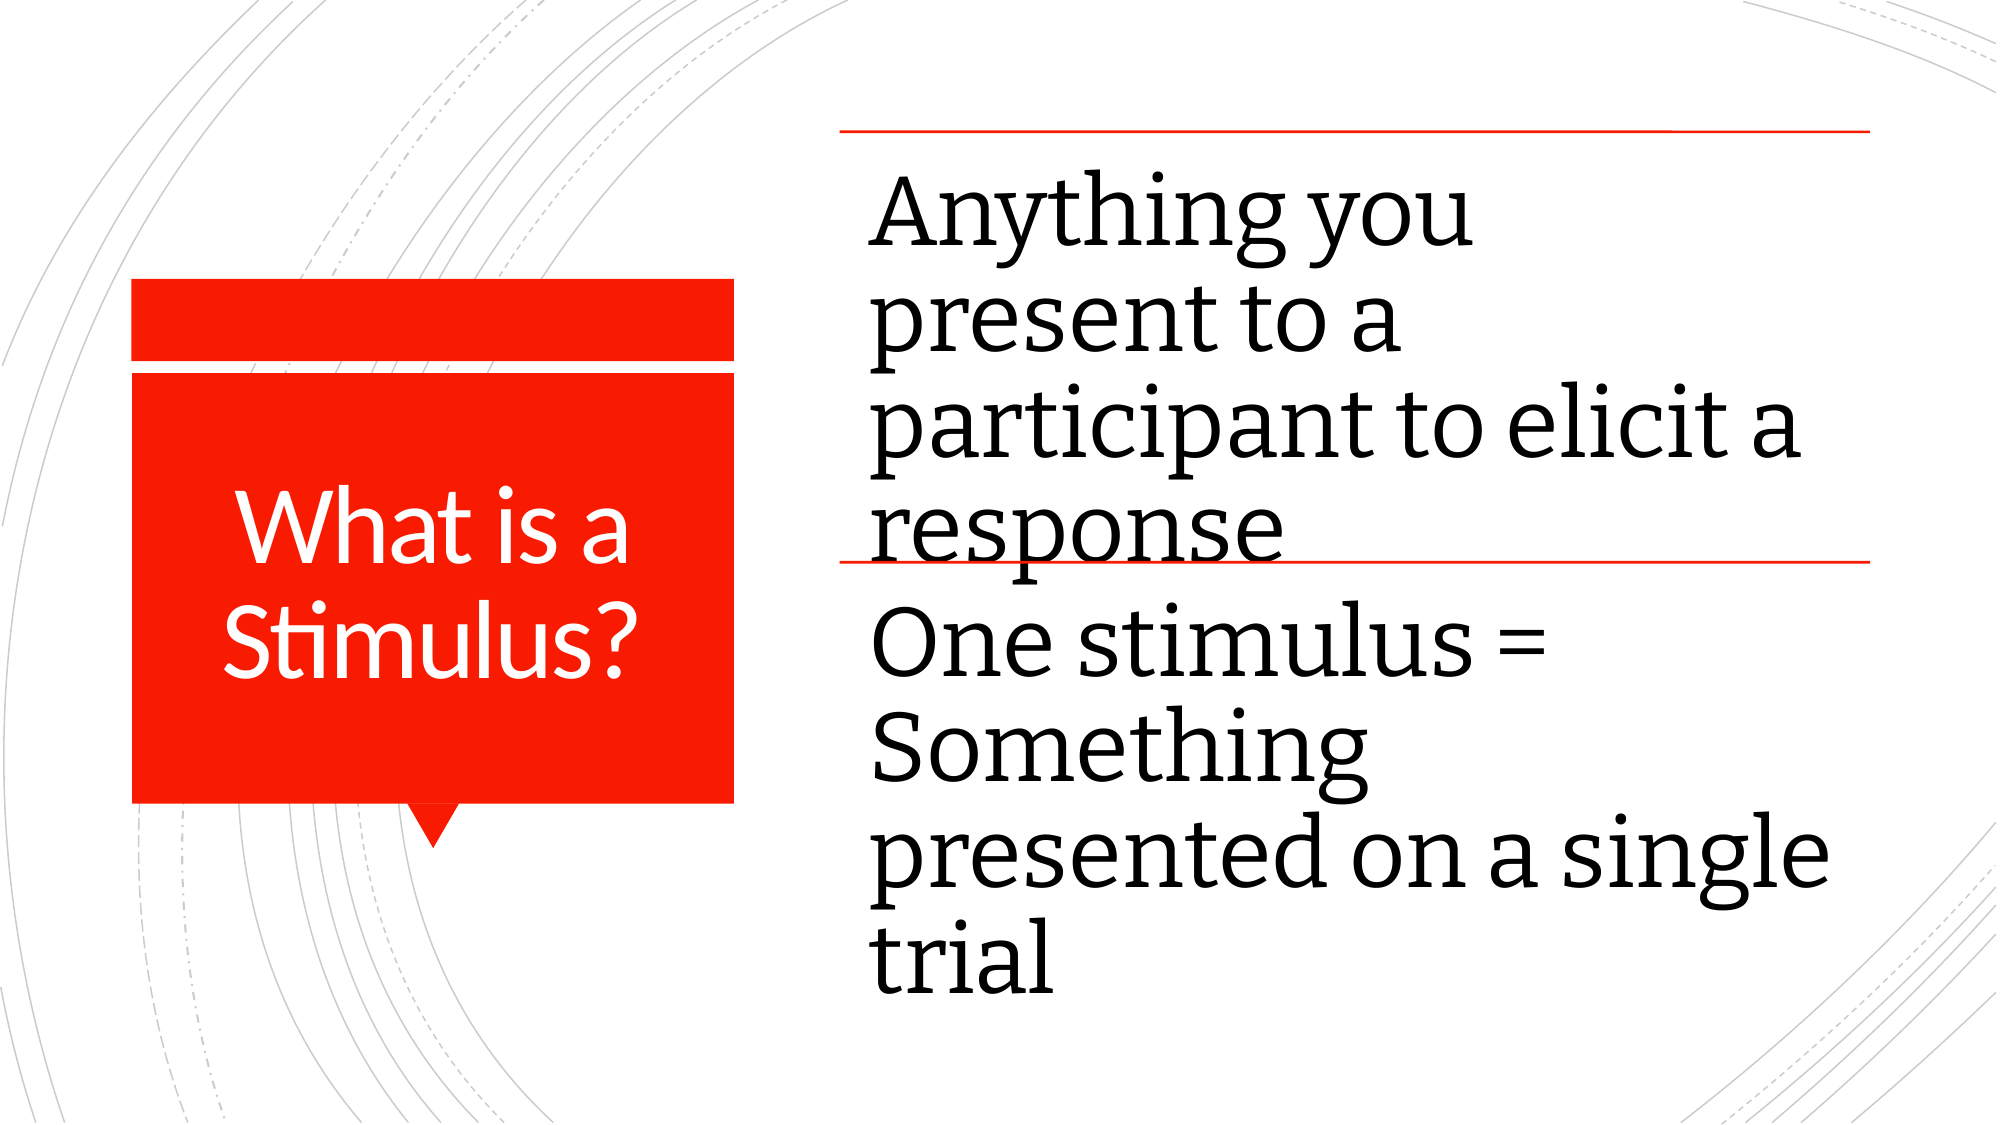

Anything you present to a participant to elicit a response
One stimulus = Something presented on a single trial
# What is a Stimulus?